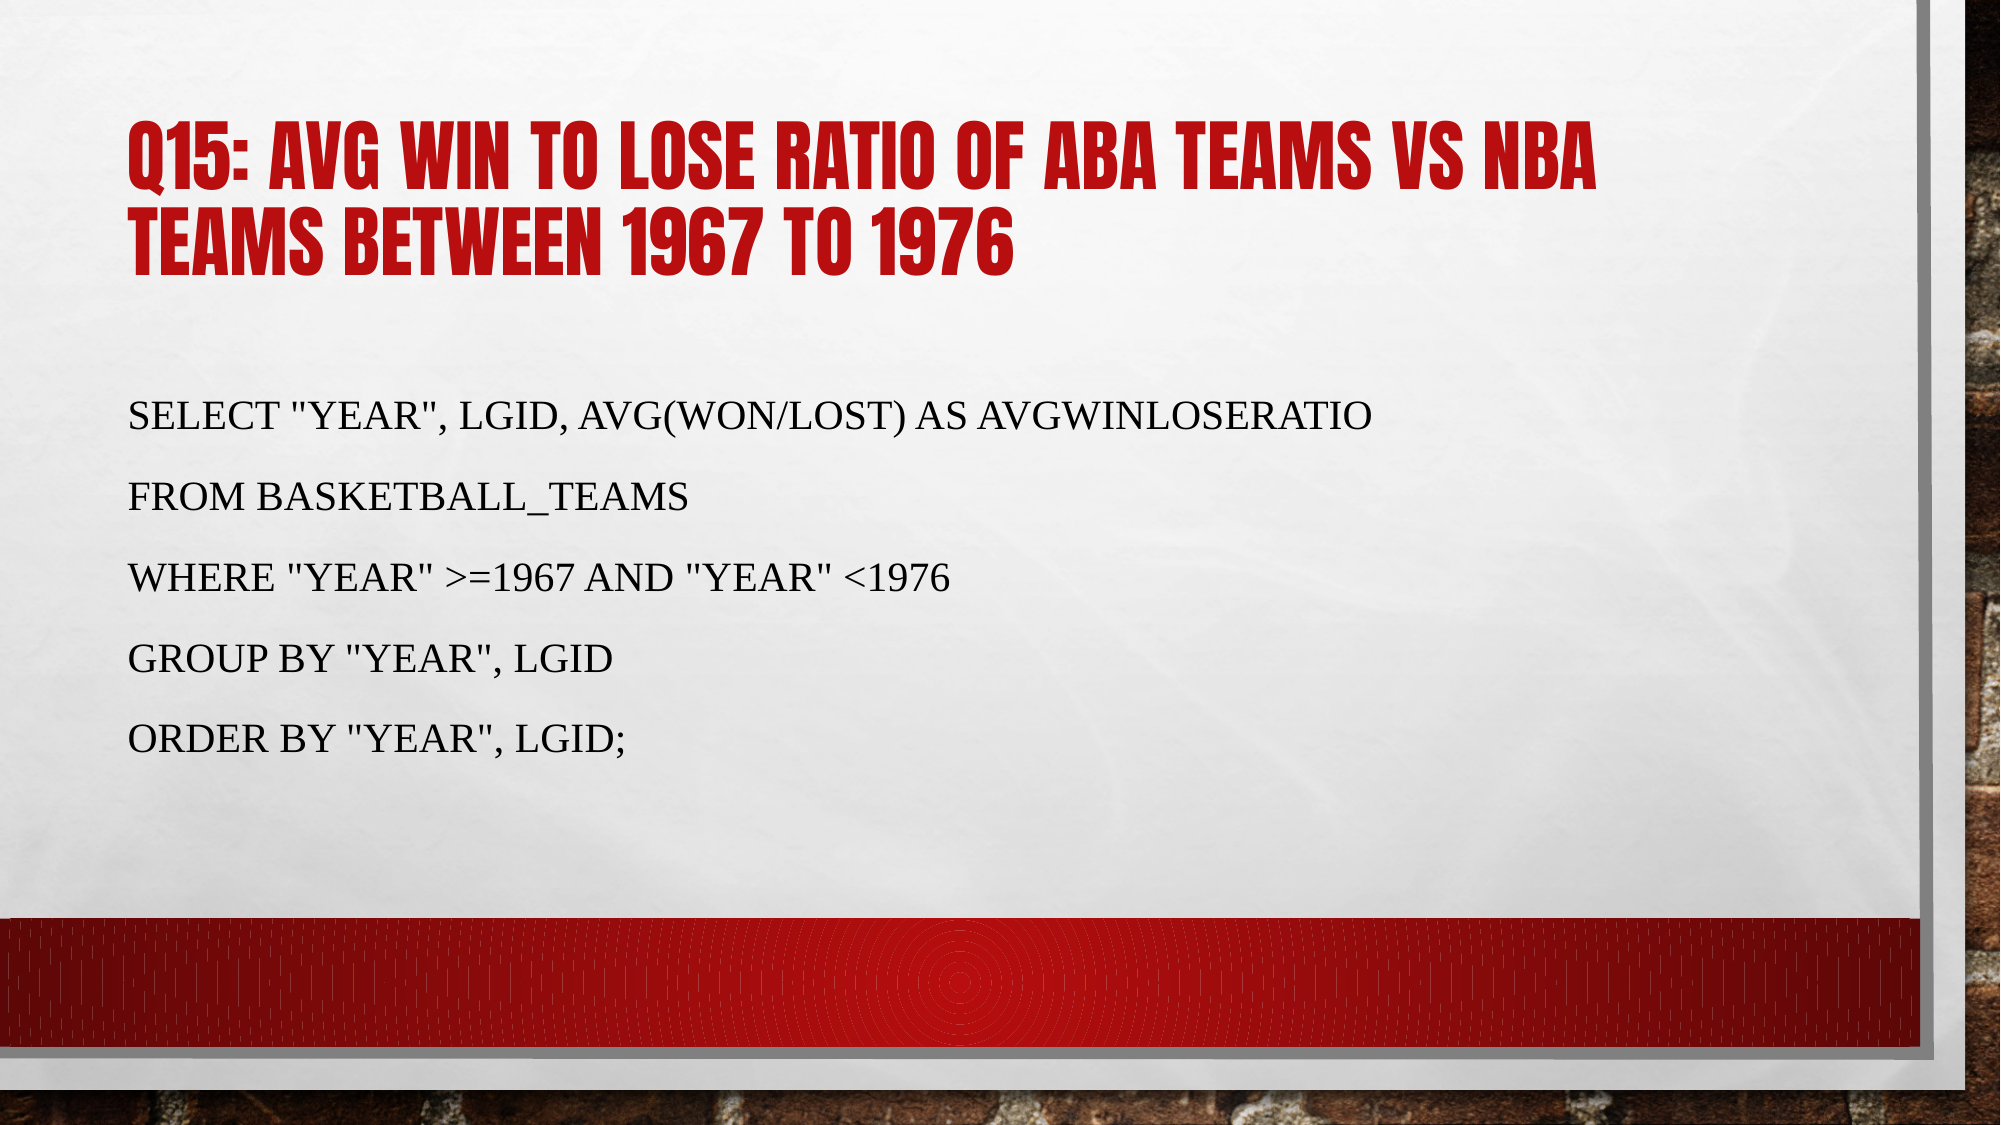

# Q15: AVG win to lose ratio of ABA teams vs NBA teams between 1967 to 1976
SELECT "year", LGID, avg(won/lost) AS avgwinloseratio
FROM BASKETBALL_TEAMS
WHERE "year" >=1967 AND "year" <1976
GROUP BY "year", LGID
ORDER BY "year", LGID;